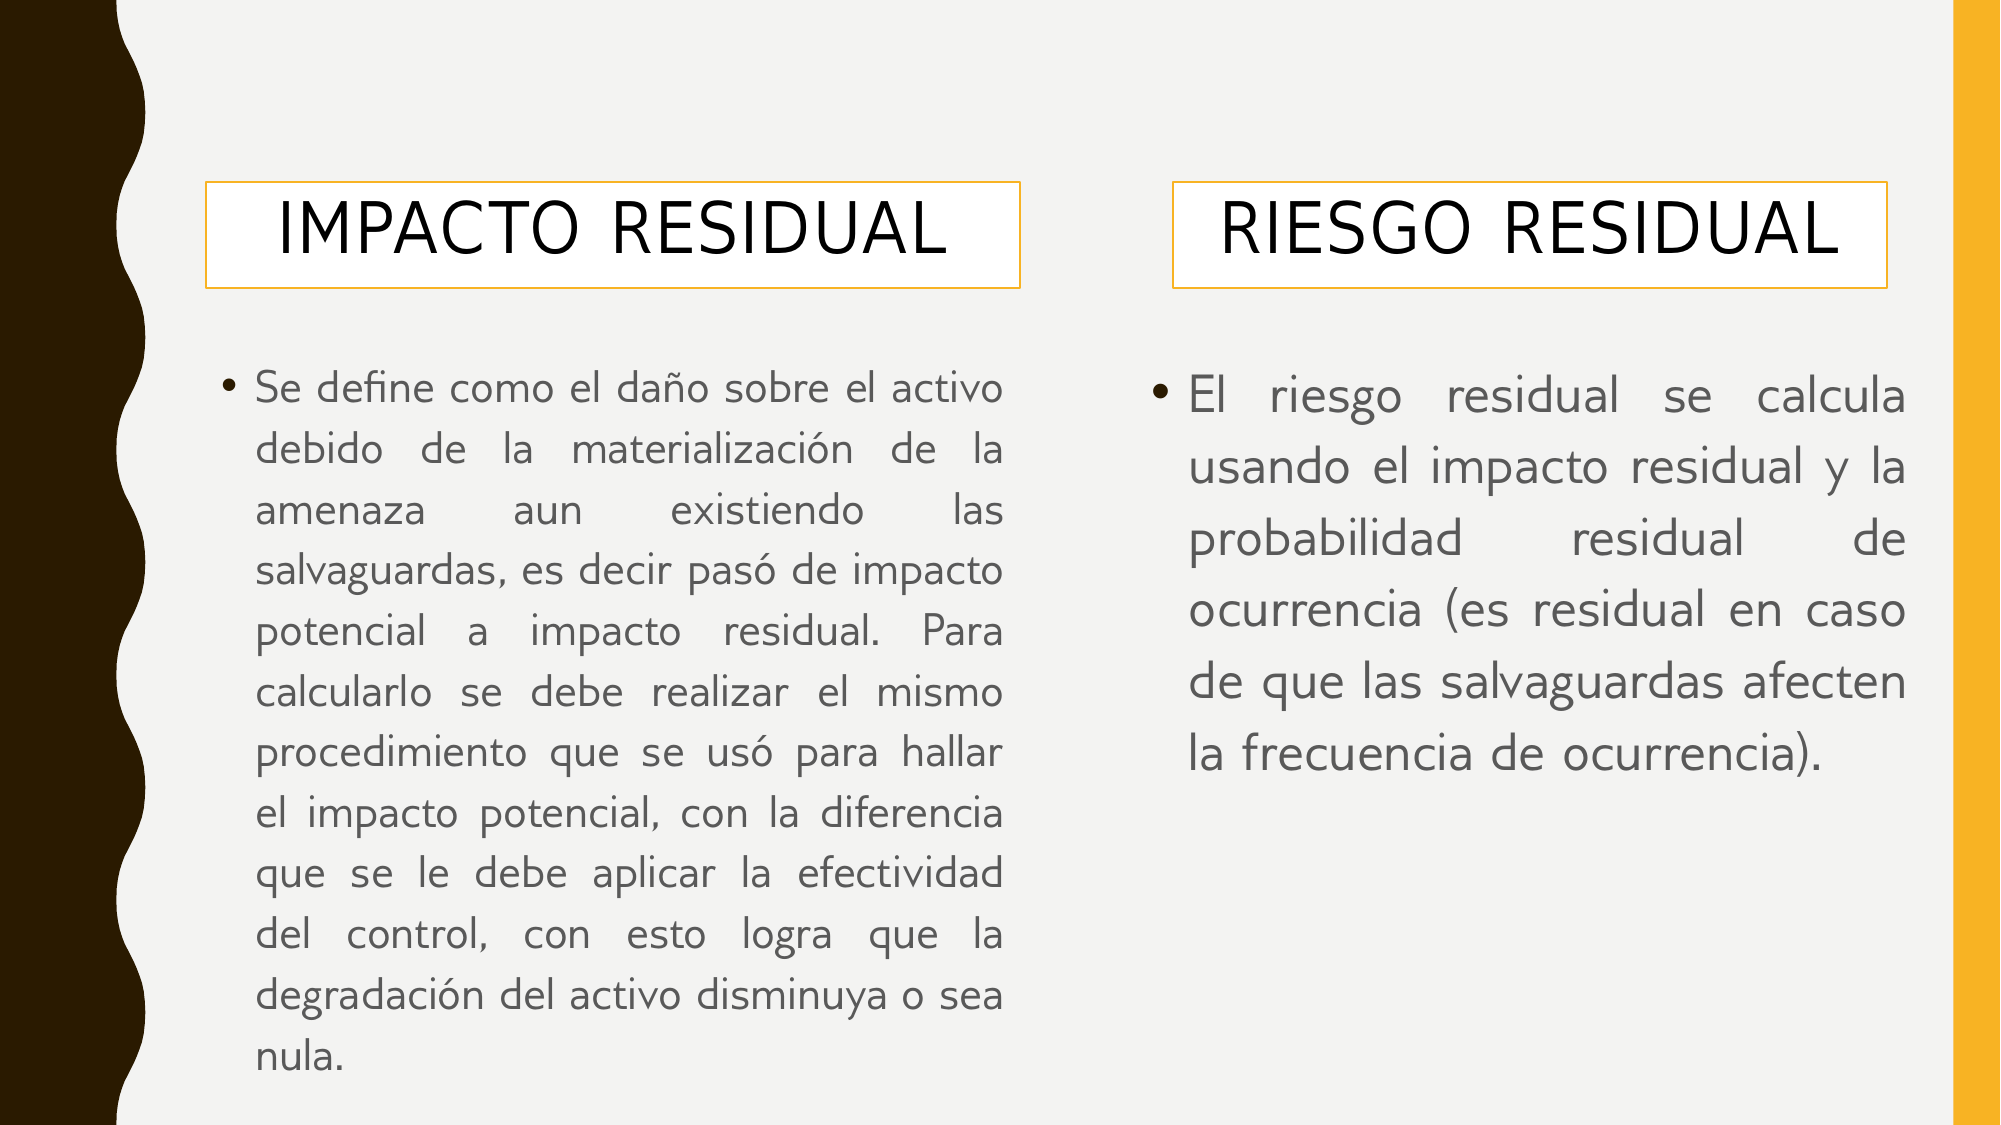

Riesgo residual
# Impacto residual
Se define como el daño sobre el activo debido de la materialización de la amenaza aun existiendo las salvaguardas, es decir pasó de impacto potencial a impacto residual. Para calcularlo se debe realizar el mismo procedimiento que se usó para hallar el impacto potencial, con la diferencia que se le debe aplicar la efectividad del control, con esto logra que la degradación del activo disminuya o sea nula.
El riesgo residual se calcula usando el impacto residual y la probabilidad residual de ocurrencia (es residual en caso de que las salvaguardas afecten la frecuencia de ocurrencia).